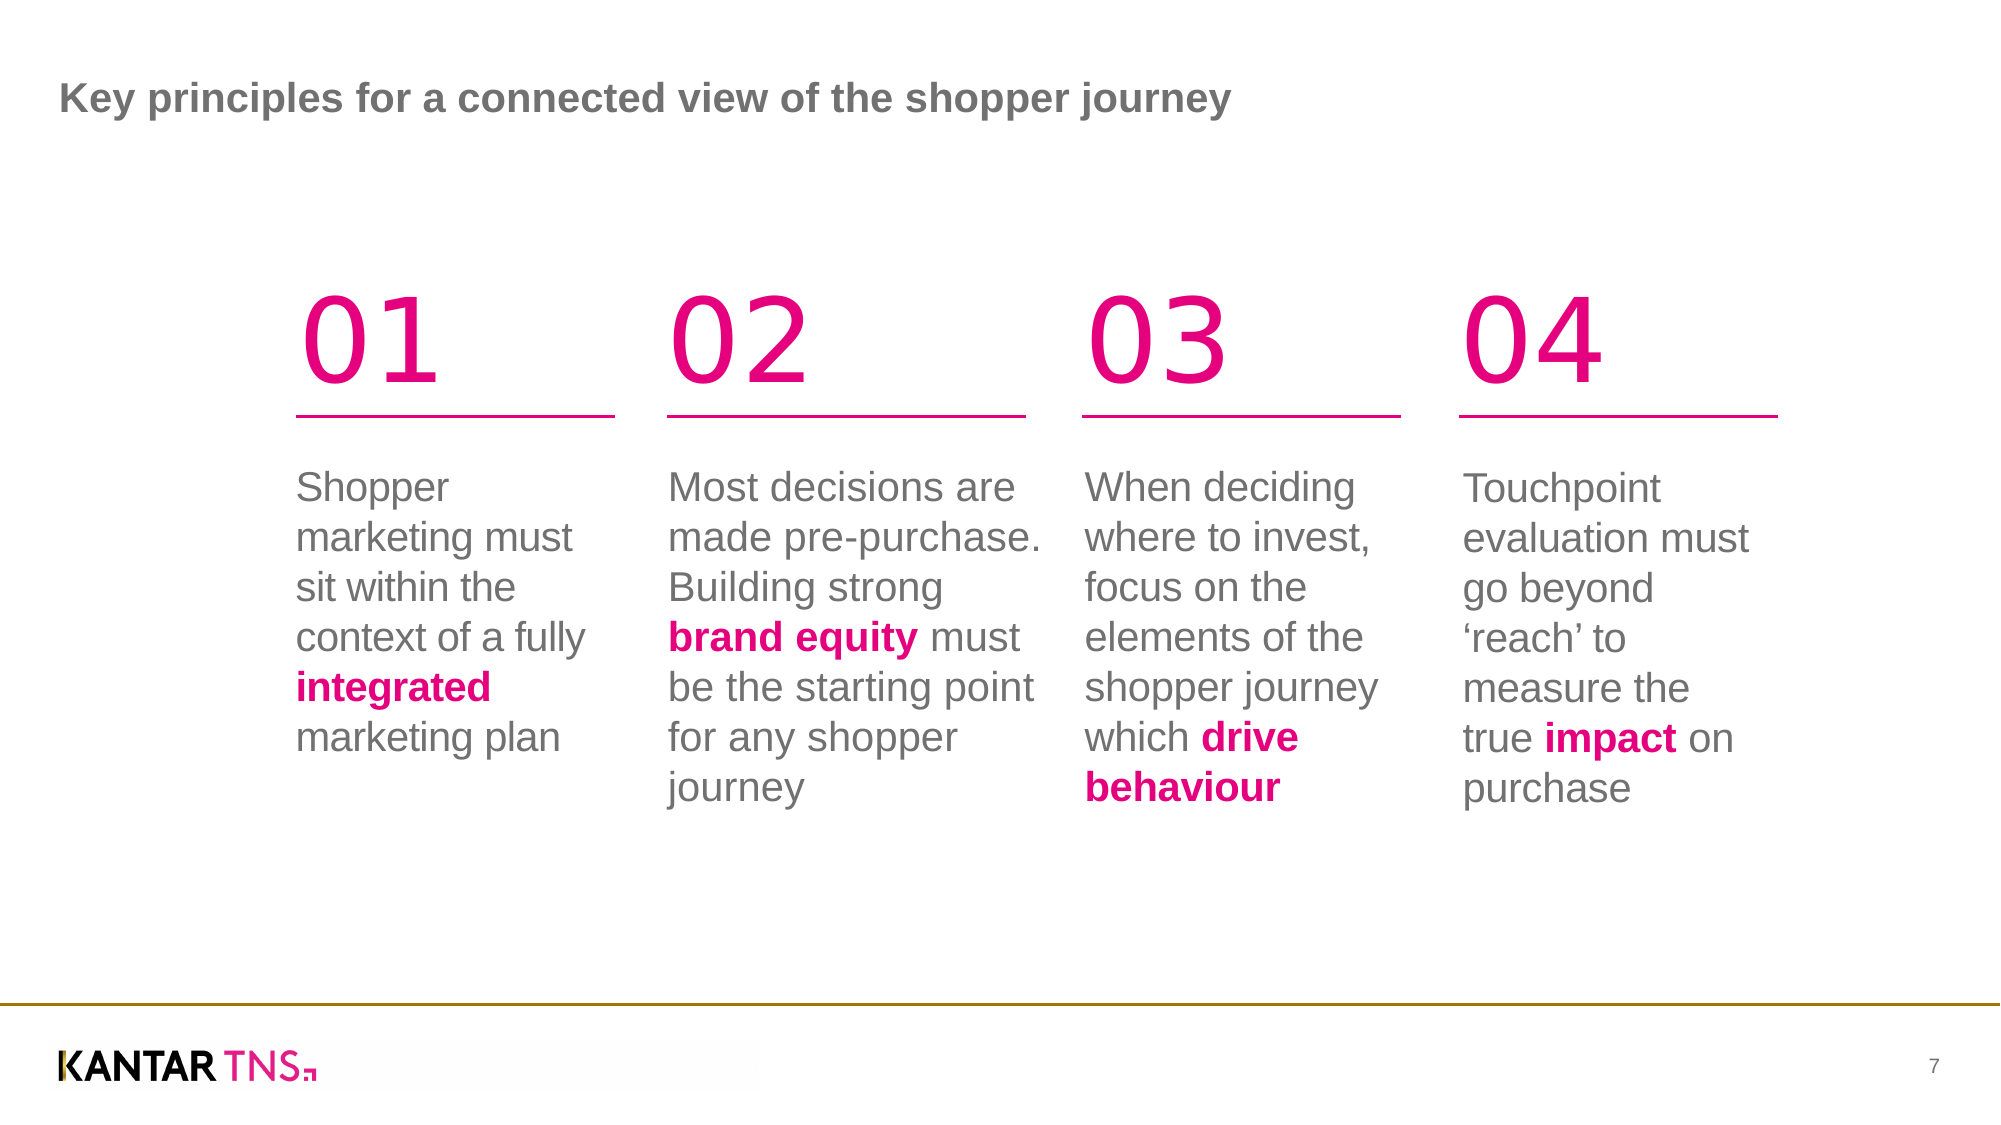

# Key principles for a connected view of the shopper journey
01
02
03
04
Shopper marketing must sit within the context of a fully integrated marketing plan
Most decisions are made pre-purchase. Building strong brand equity must be the starting point for any shopper journey

When deciding where to invest, focus on the elements of the shopper journey which drive behaviour
Touchpoint evaluation must go beyond ‘reach’ to measure the true impact on purchase
7